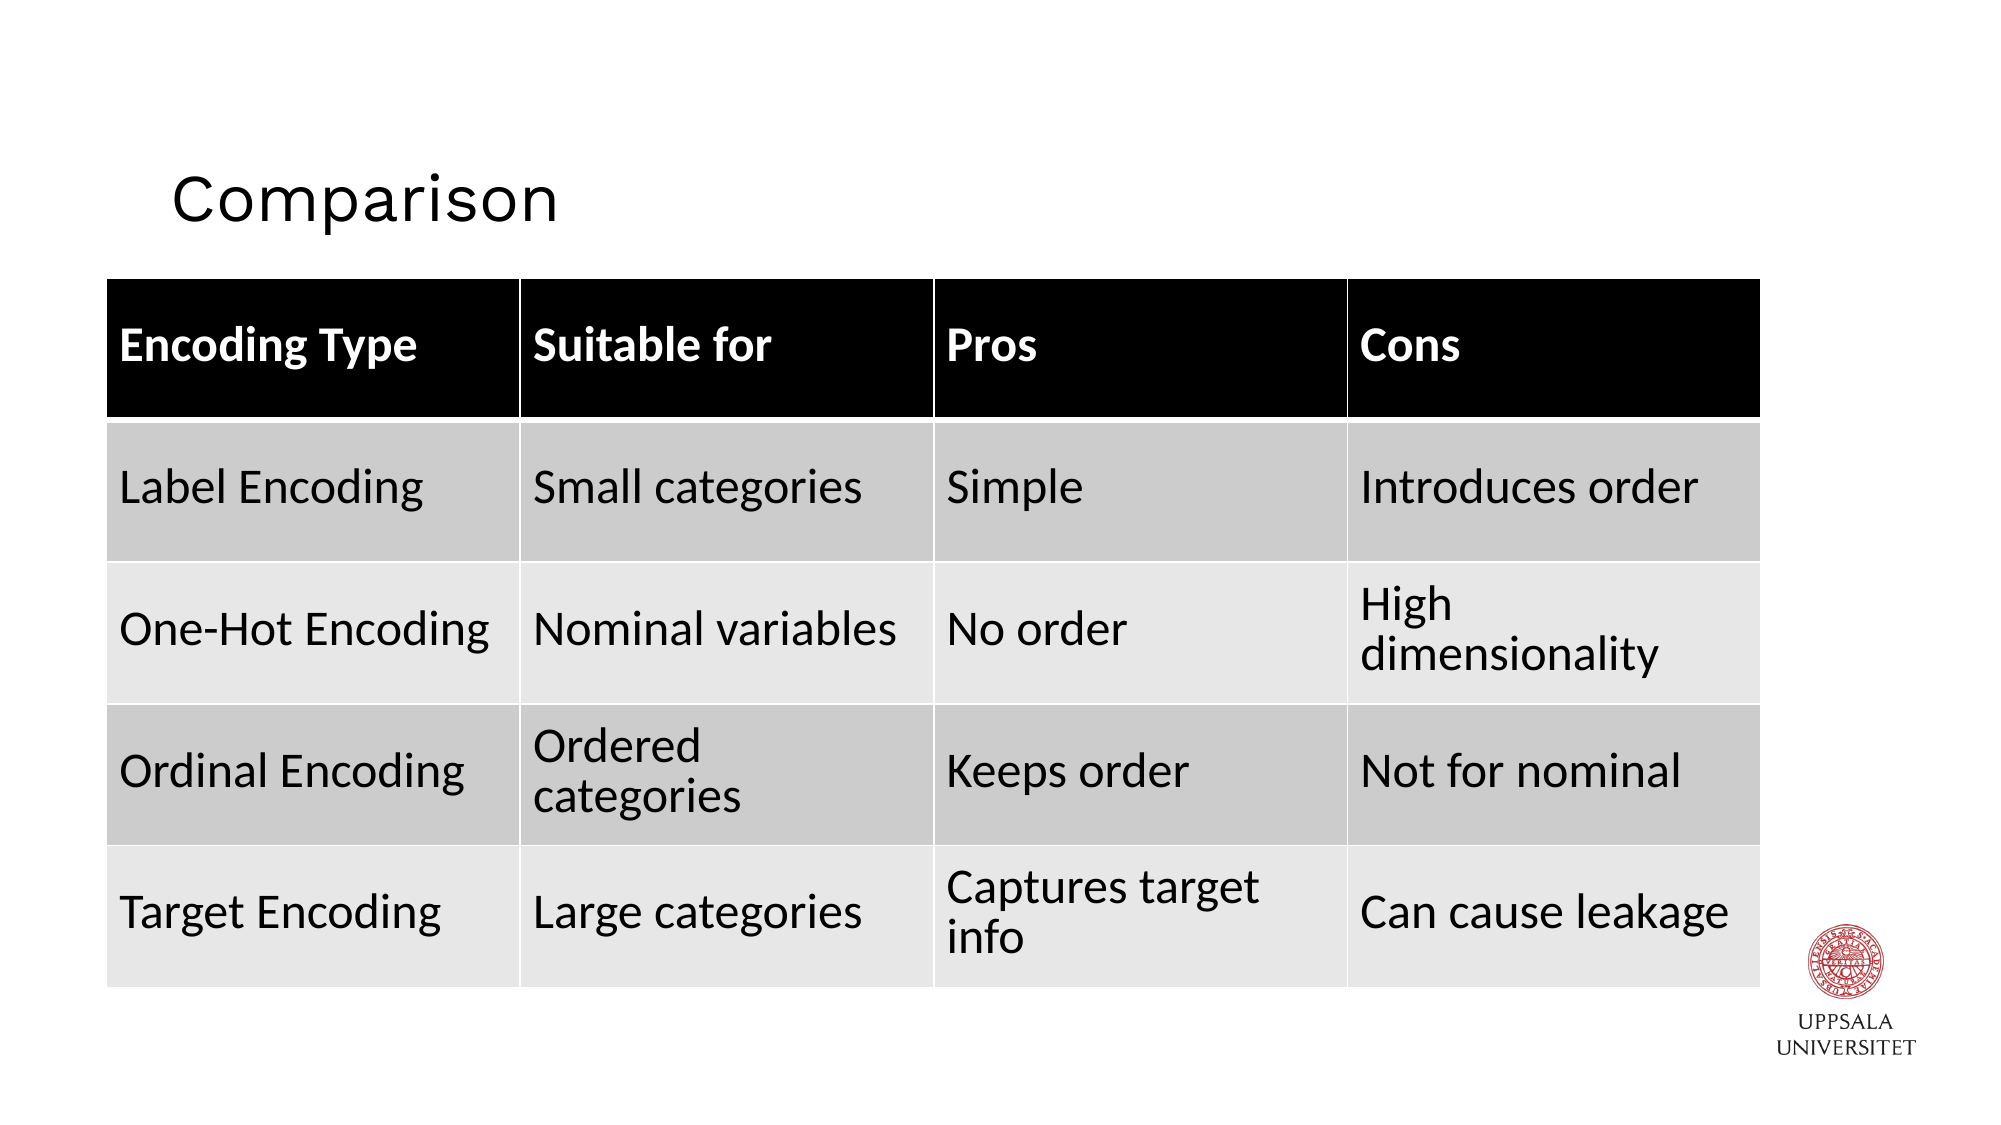

# Comparison
| Encoding Type | Suitable for | Pros | Cons |
| --- | --- | --- | --- |
| Label Encoding | Small categories | Simple | Introduces order |
| One-Hot Encoding | Nominal variables | No order | High dimensionality |
| Ordinal Encoding | Ordered categories | Keeps order | Not for nominal |
| Target Encoding | Large categories | Captures target info | Can cause leakage |